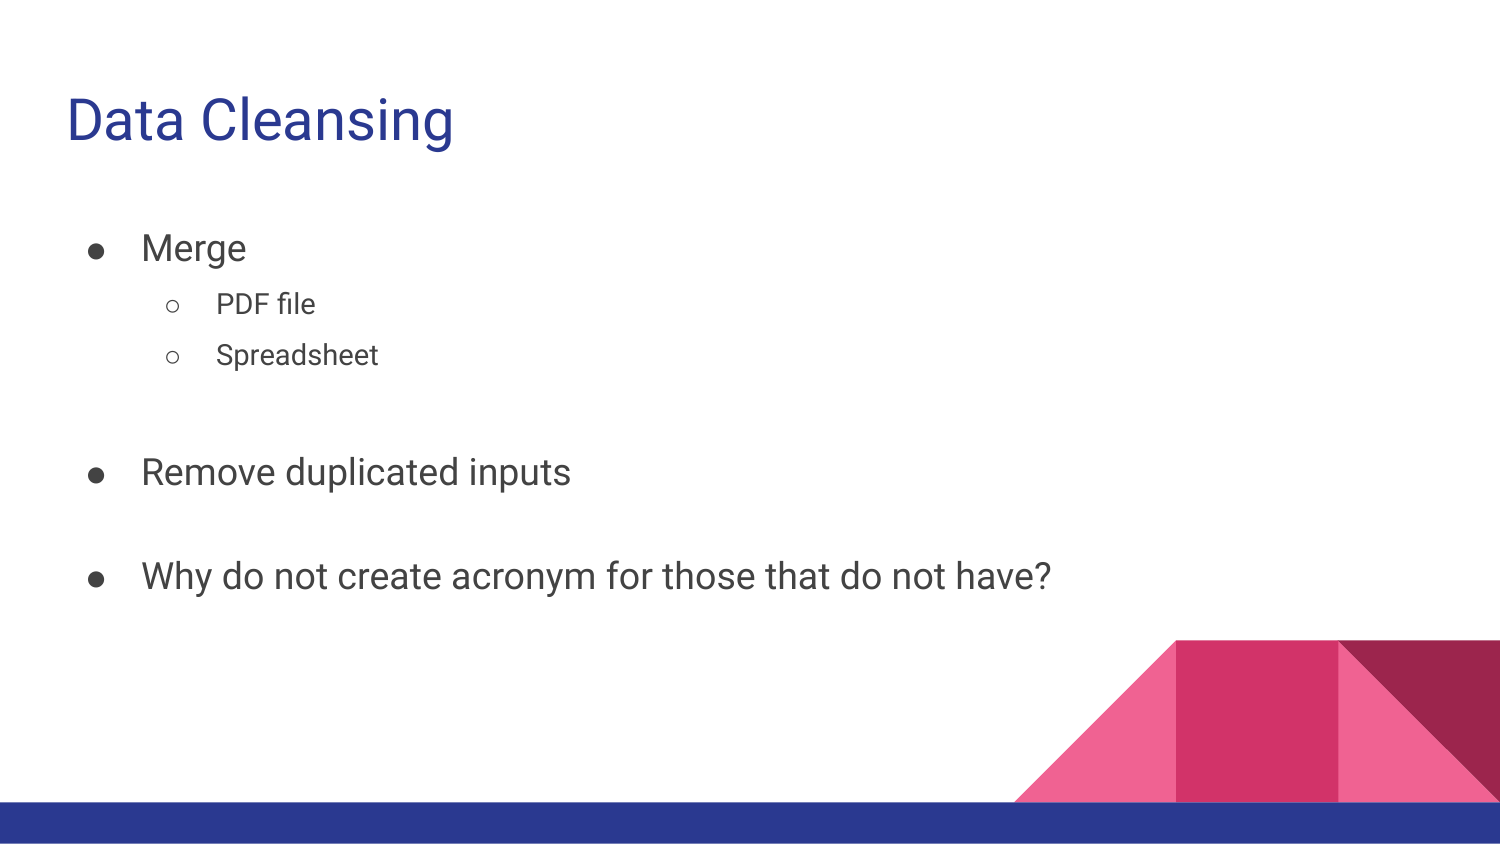

# Data Cleansing
Merge
PDF file
Spreadsheet

Remove duplicated inputs

Why do not create acronym for those that do not have?